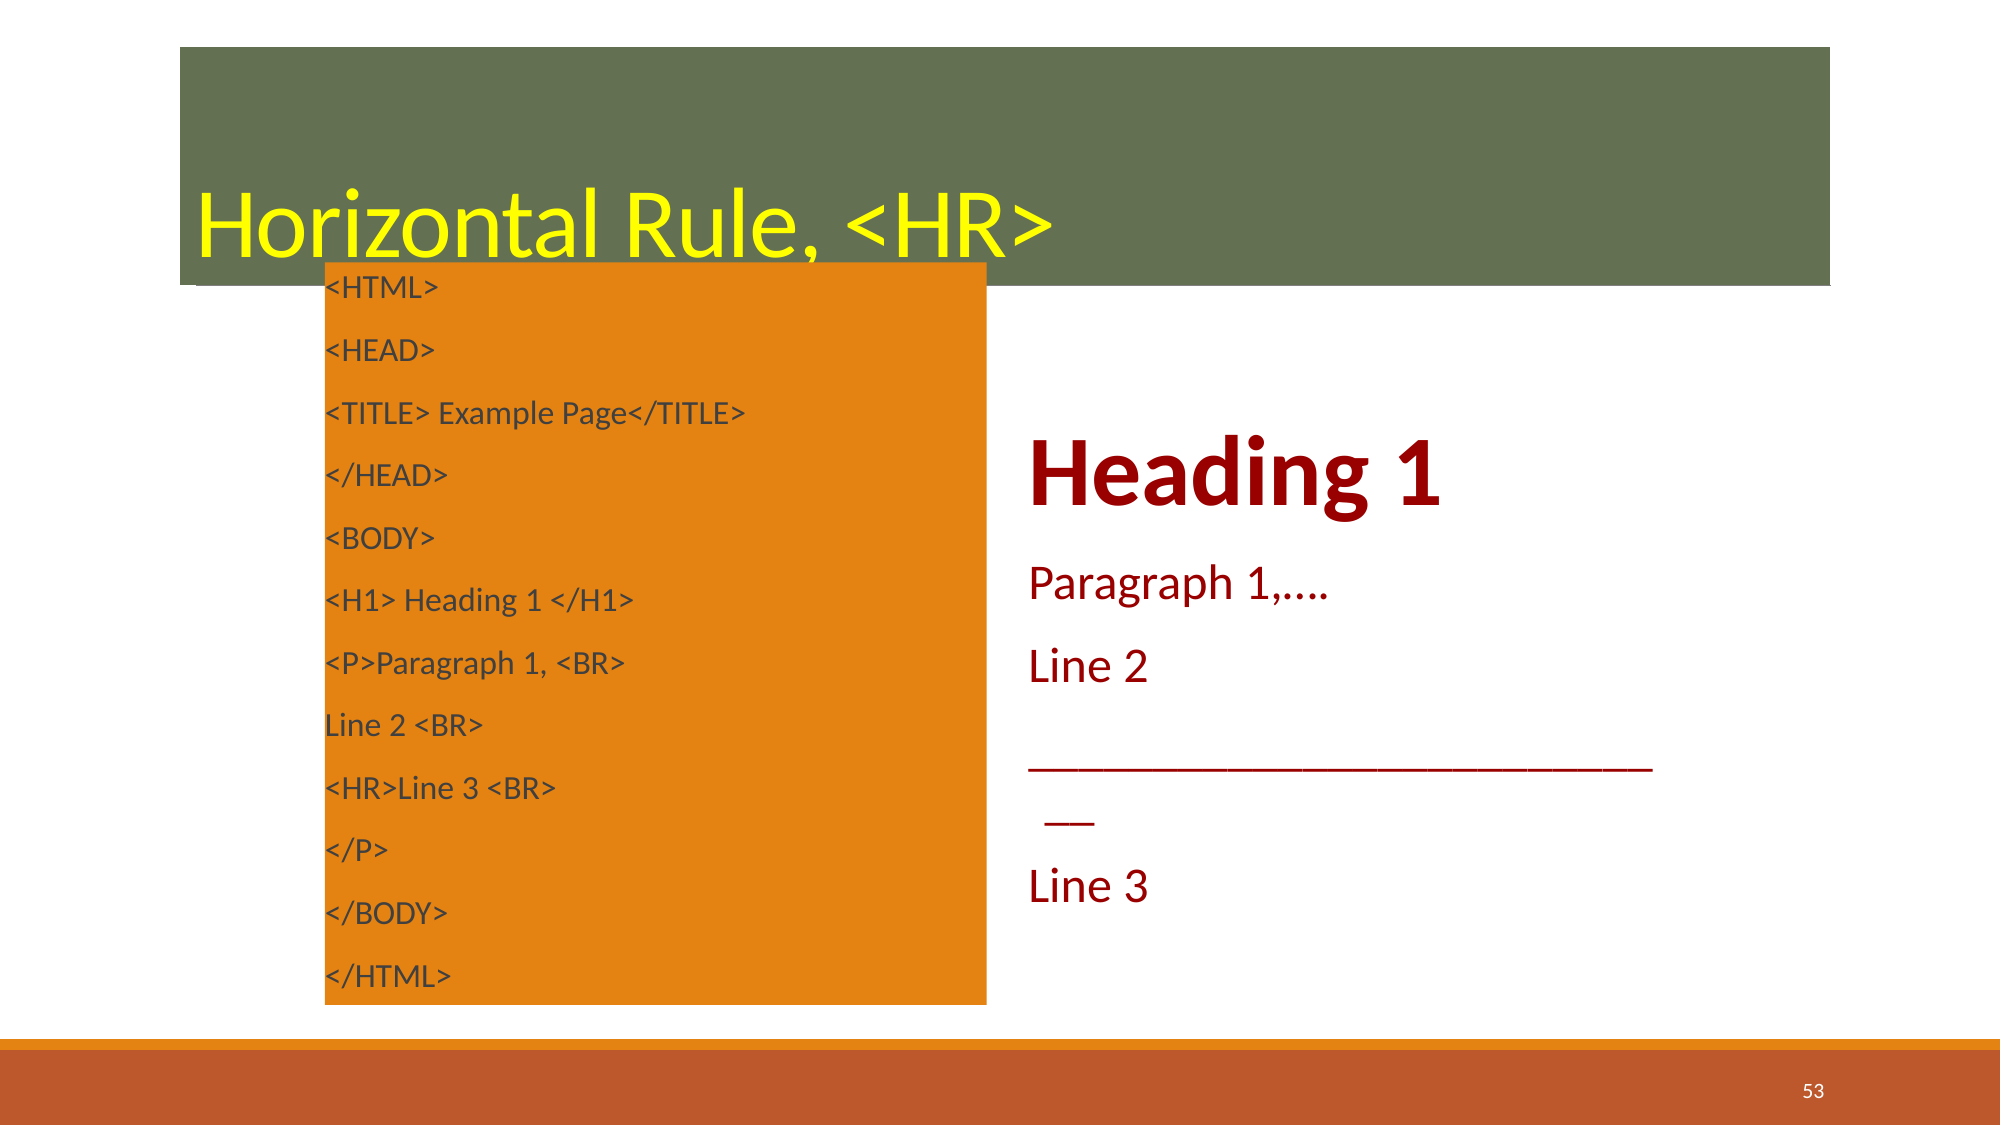

# Horizontal Rule, <HR>
<HTML>
<HEAD>
<TITLE> Example Page</TITLE>
</HEAD>
<BODY>
<H1> Heading 1 </H1>
<P>Paragraph 1, <BR>
Line 2 <BR>
<HR>Line 3 <BR>
</P>
</BODY>
</HTML>

Heading 1
Paragraph 1,….
Line 2
___________________________
Line 3

53